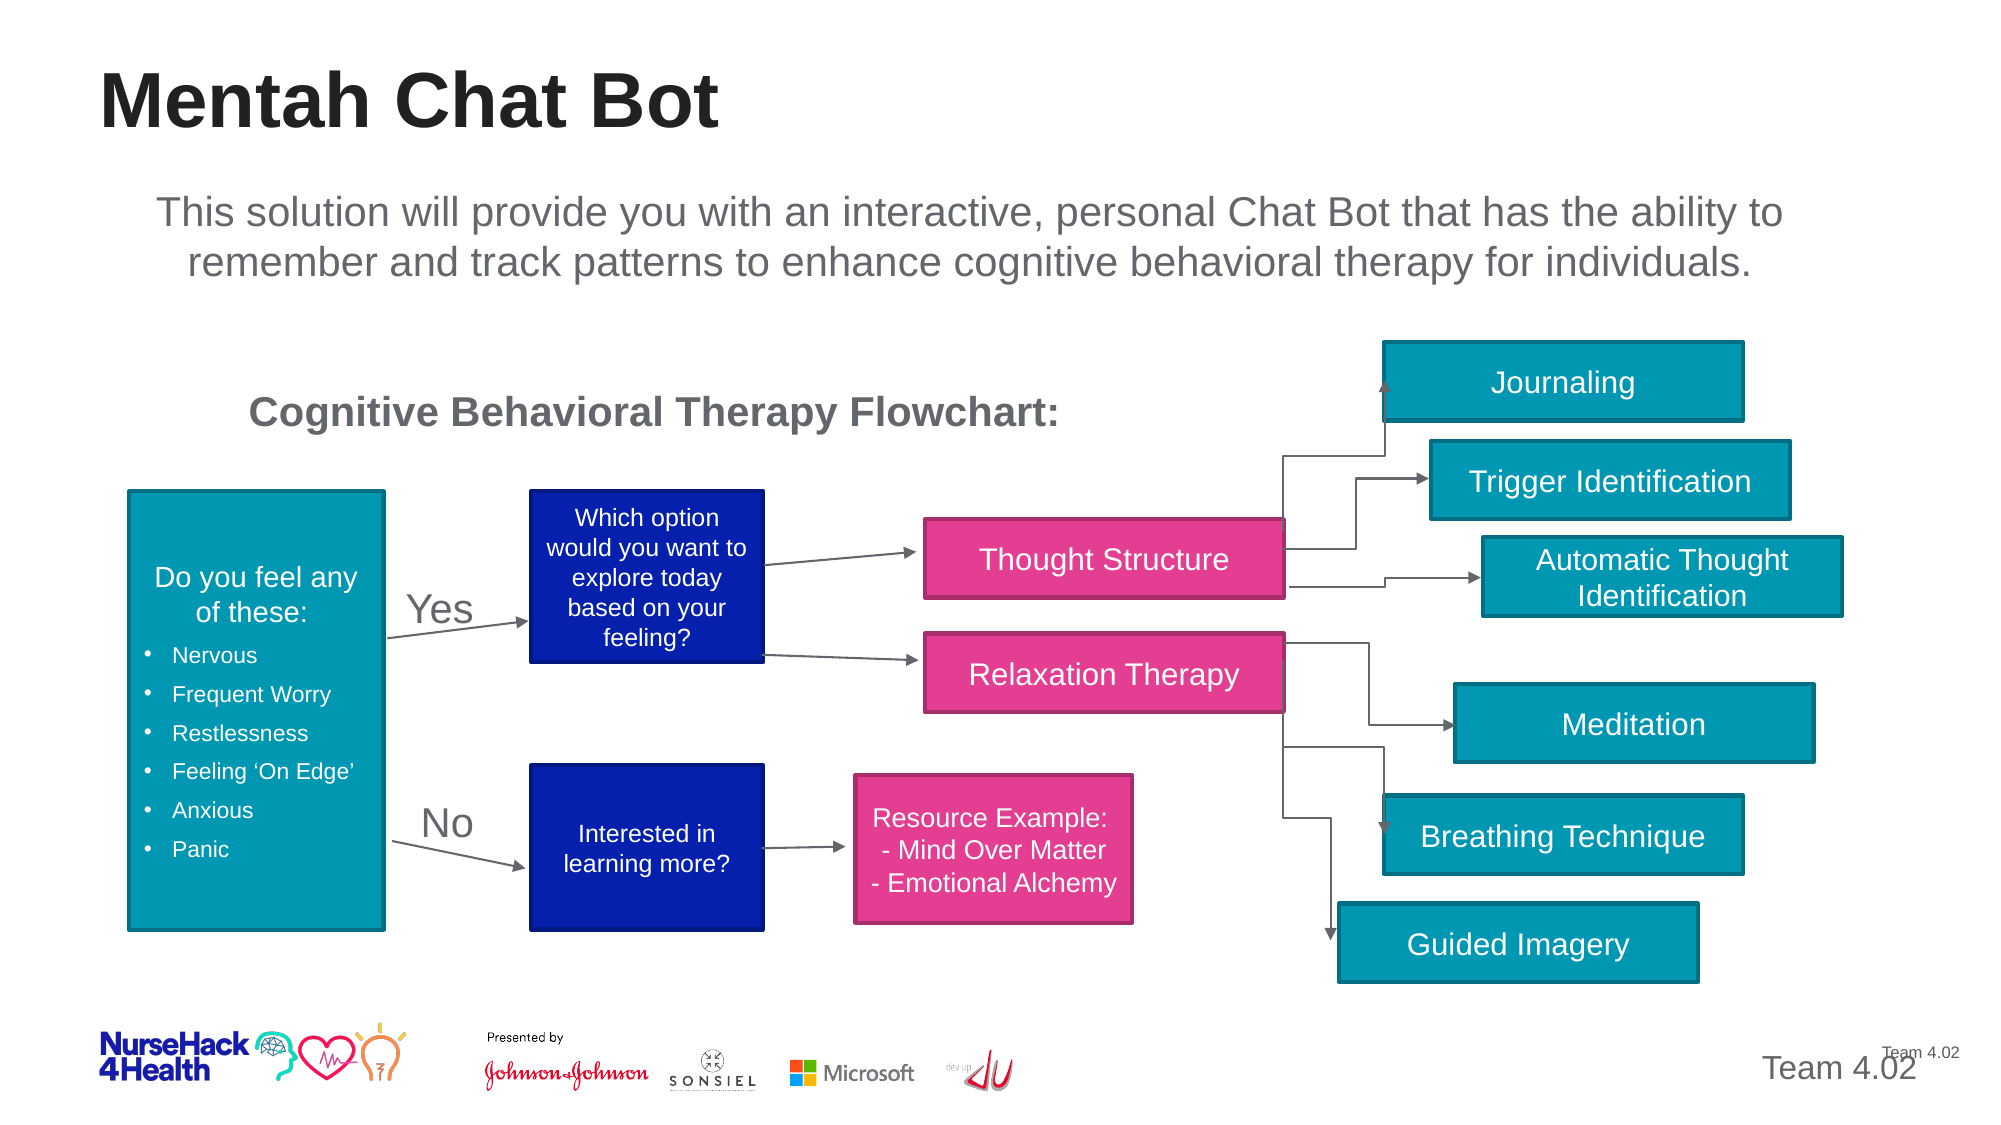

# Mentah Chat Bot
This solution will provide you with an interactive, personal Chat Bot that has the ability to remember and track patterns to enhance cognitive behavioral therapy for individuals.

	Cognitive Behavioral Therapy Flowchart:
Journaling
Trigger Identification
Which option would you want to explore today based on your feeling?
Do you feel any of these:
Nervous
Frequent Worry
Restlessness
Feeling ‘On Edge’
Anxious
Panic
Thought Structure
Automatic Thought Identification
Yes
Relaxation Therapy
Meditation
Interested in learning more?
Resource Example:
- Mind Over Matter
- Emotional Alchemy
Breathing Technique
No
Guided Imagery
5
Team 4.02